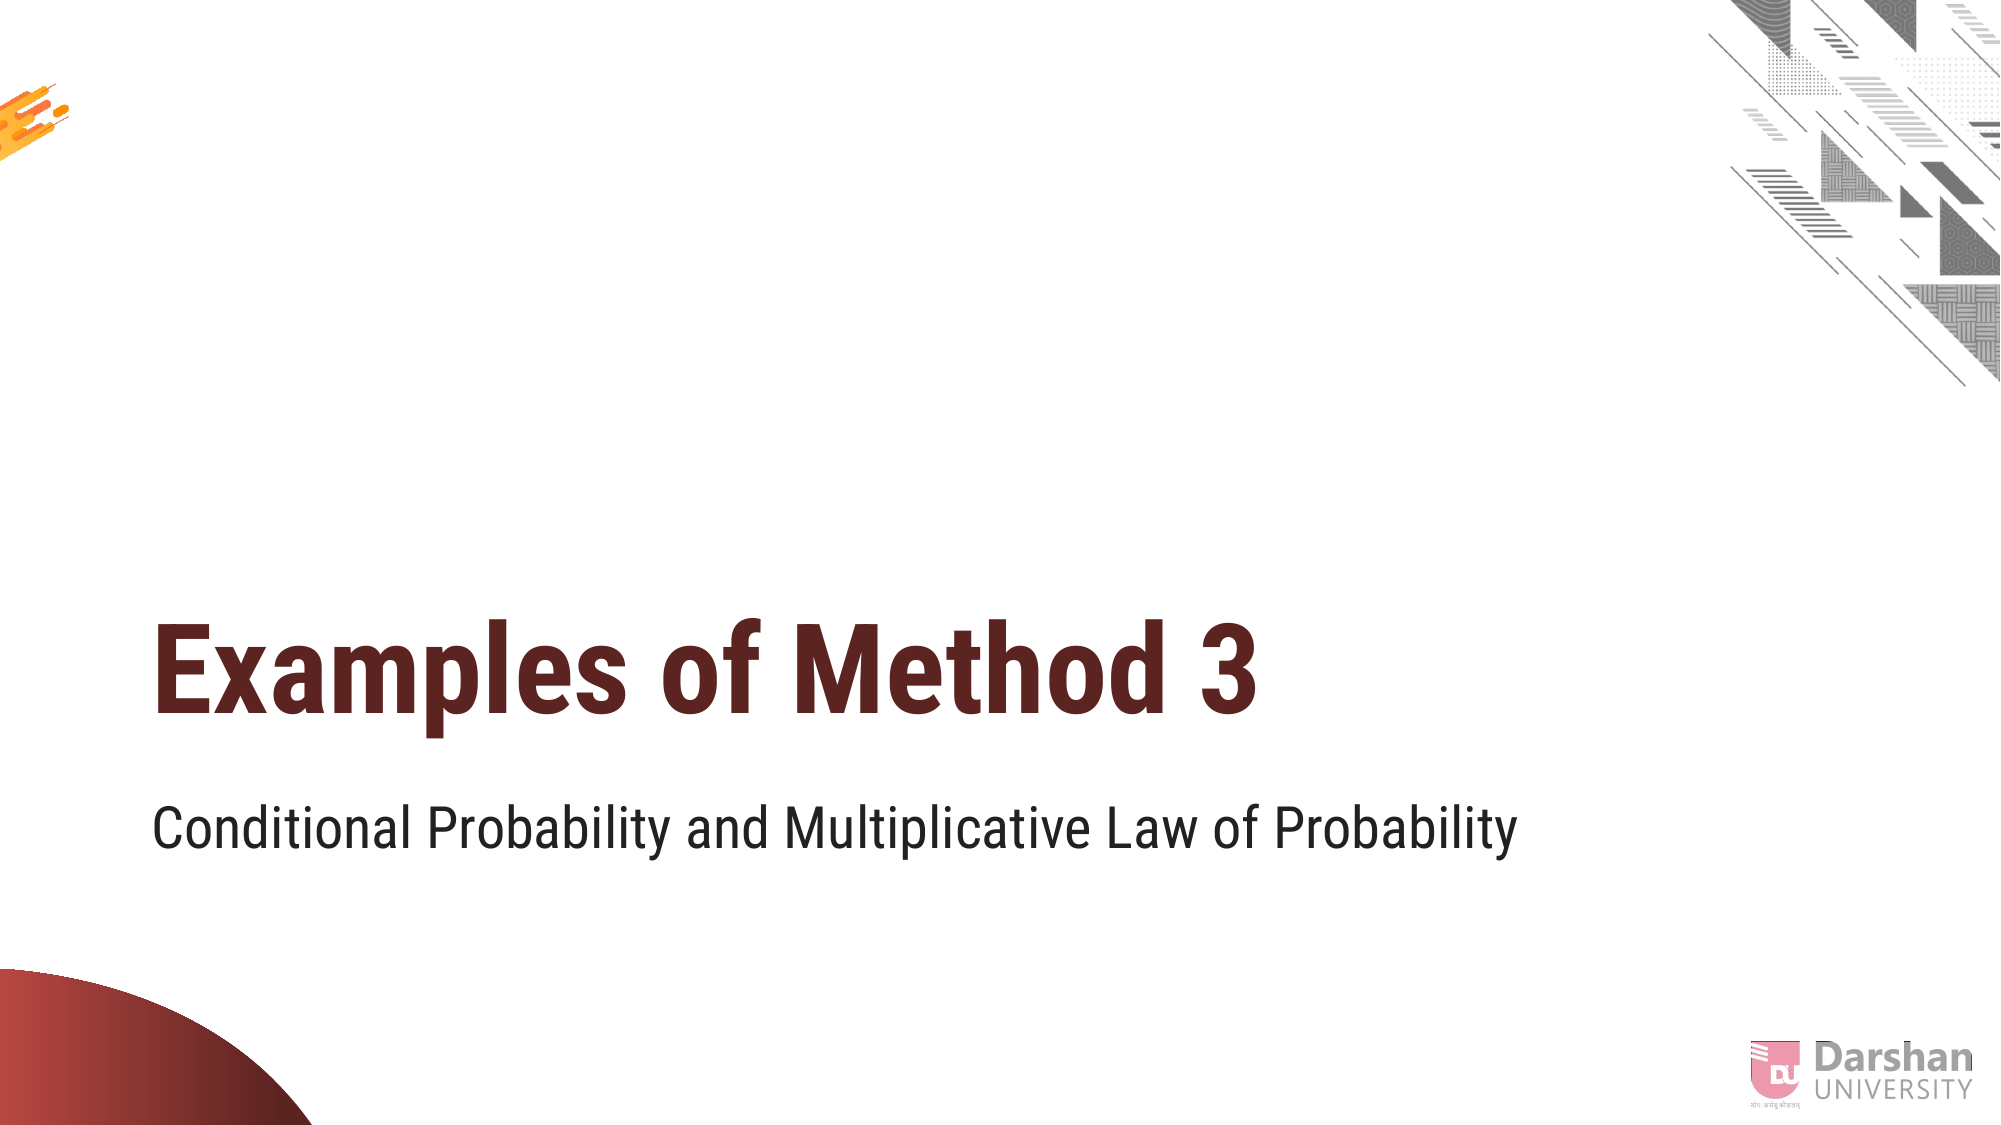

# Examples of Method 3
Conditional Probability and Multiplicative Law of Probability